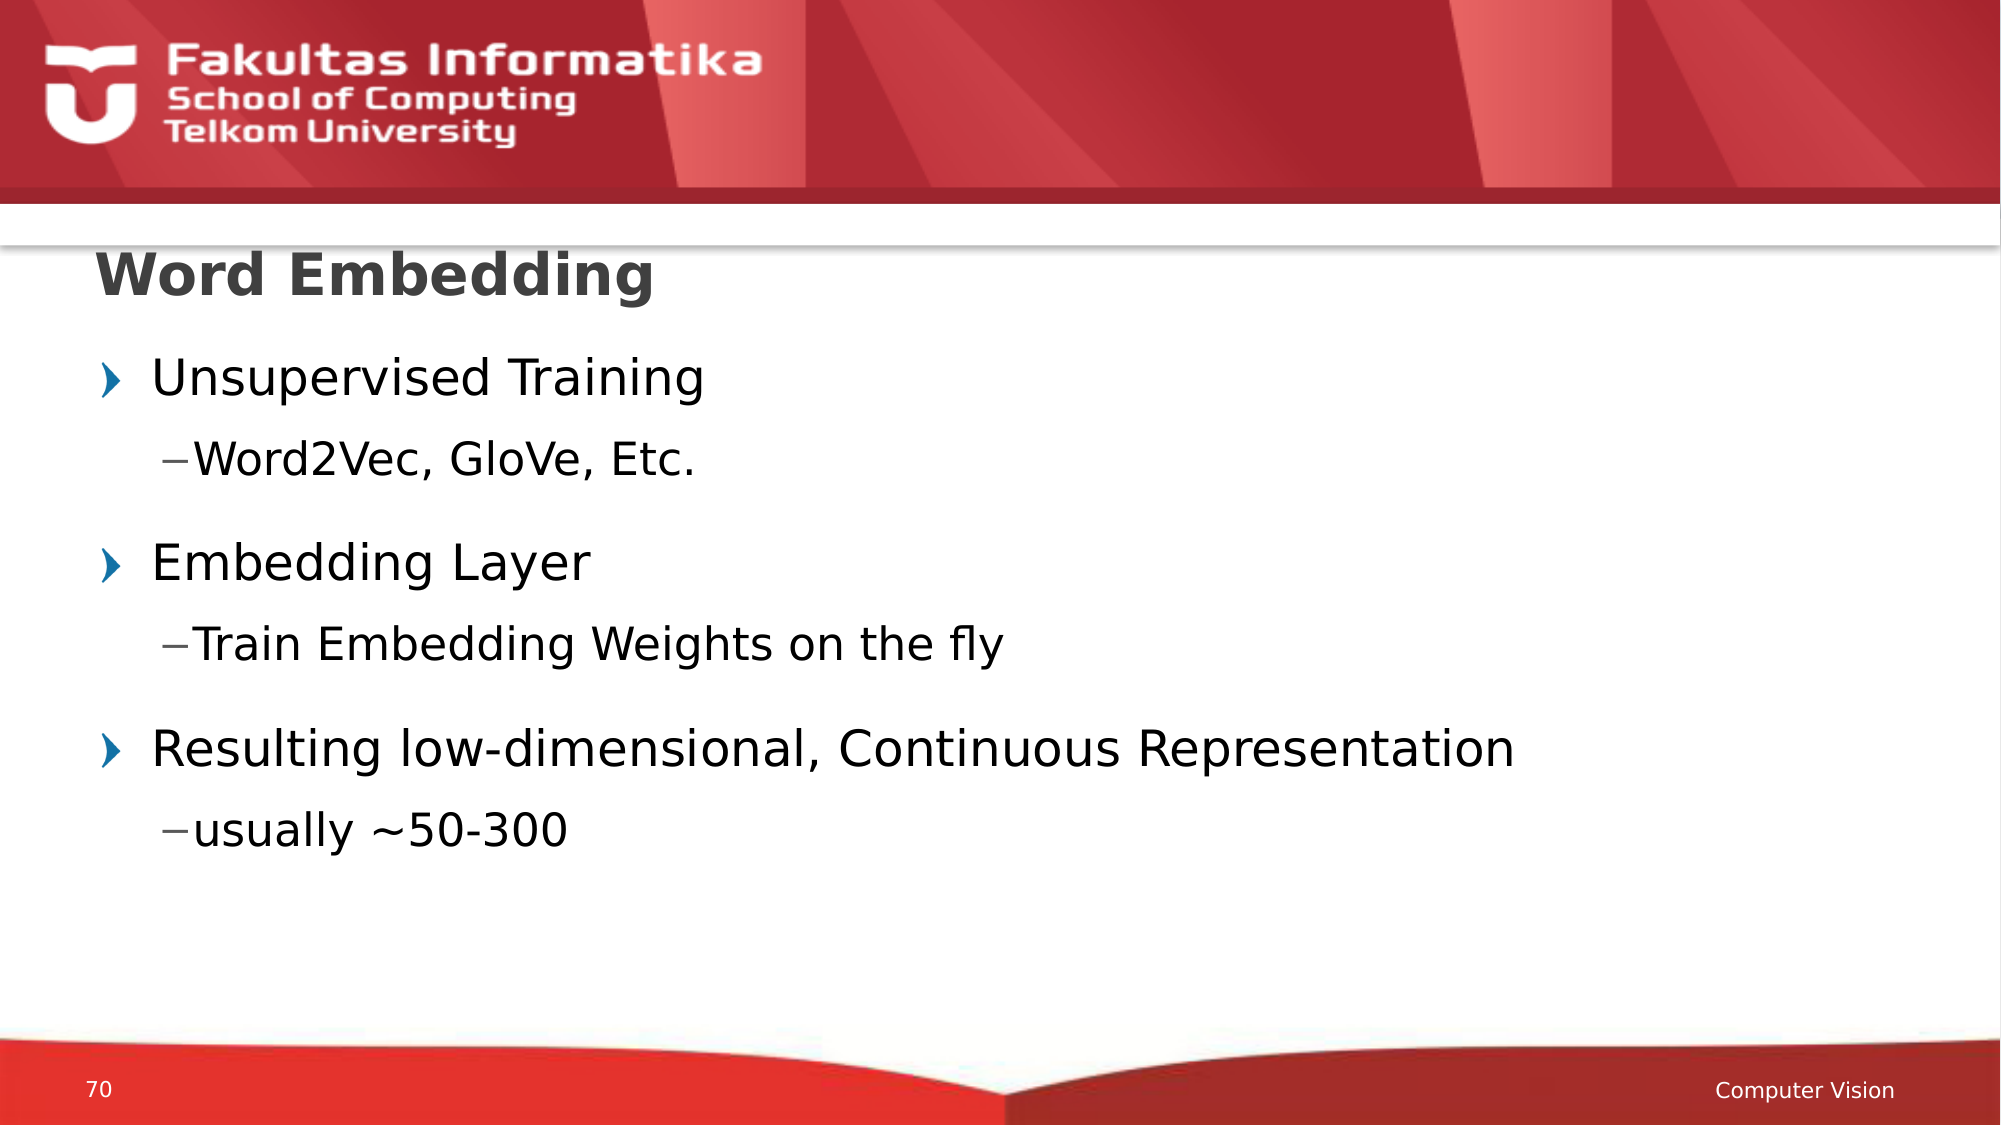

# Word Embedding
Unsupervised Training
Word2Vec, GloVe, Etc.
Embedding Layer
Train Embedding Weights on the fly
Resulting low-dimensional, Continuous Representation
usually ~50-300
Computer Vision
70